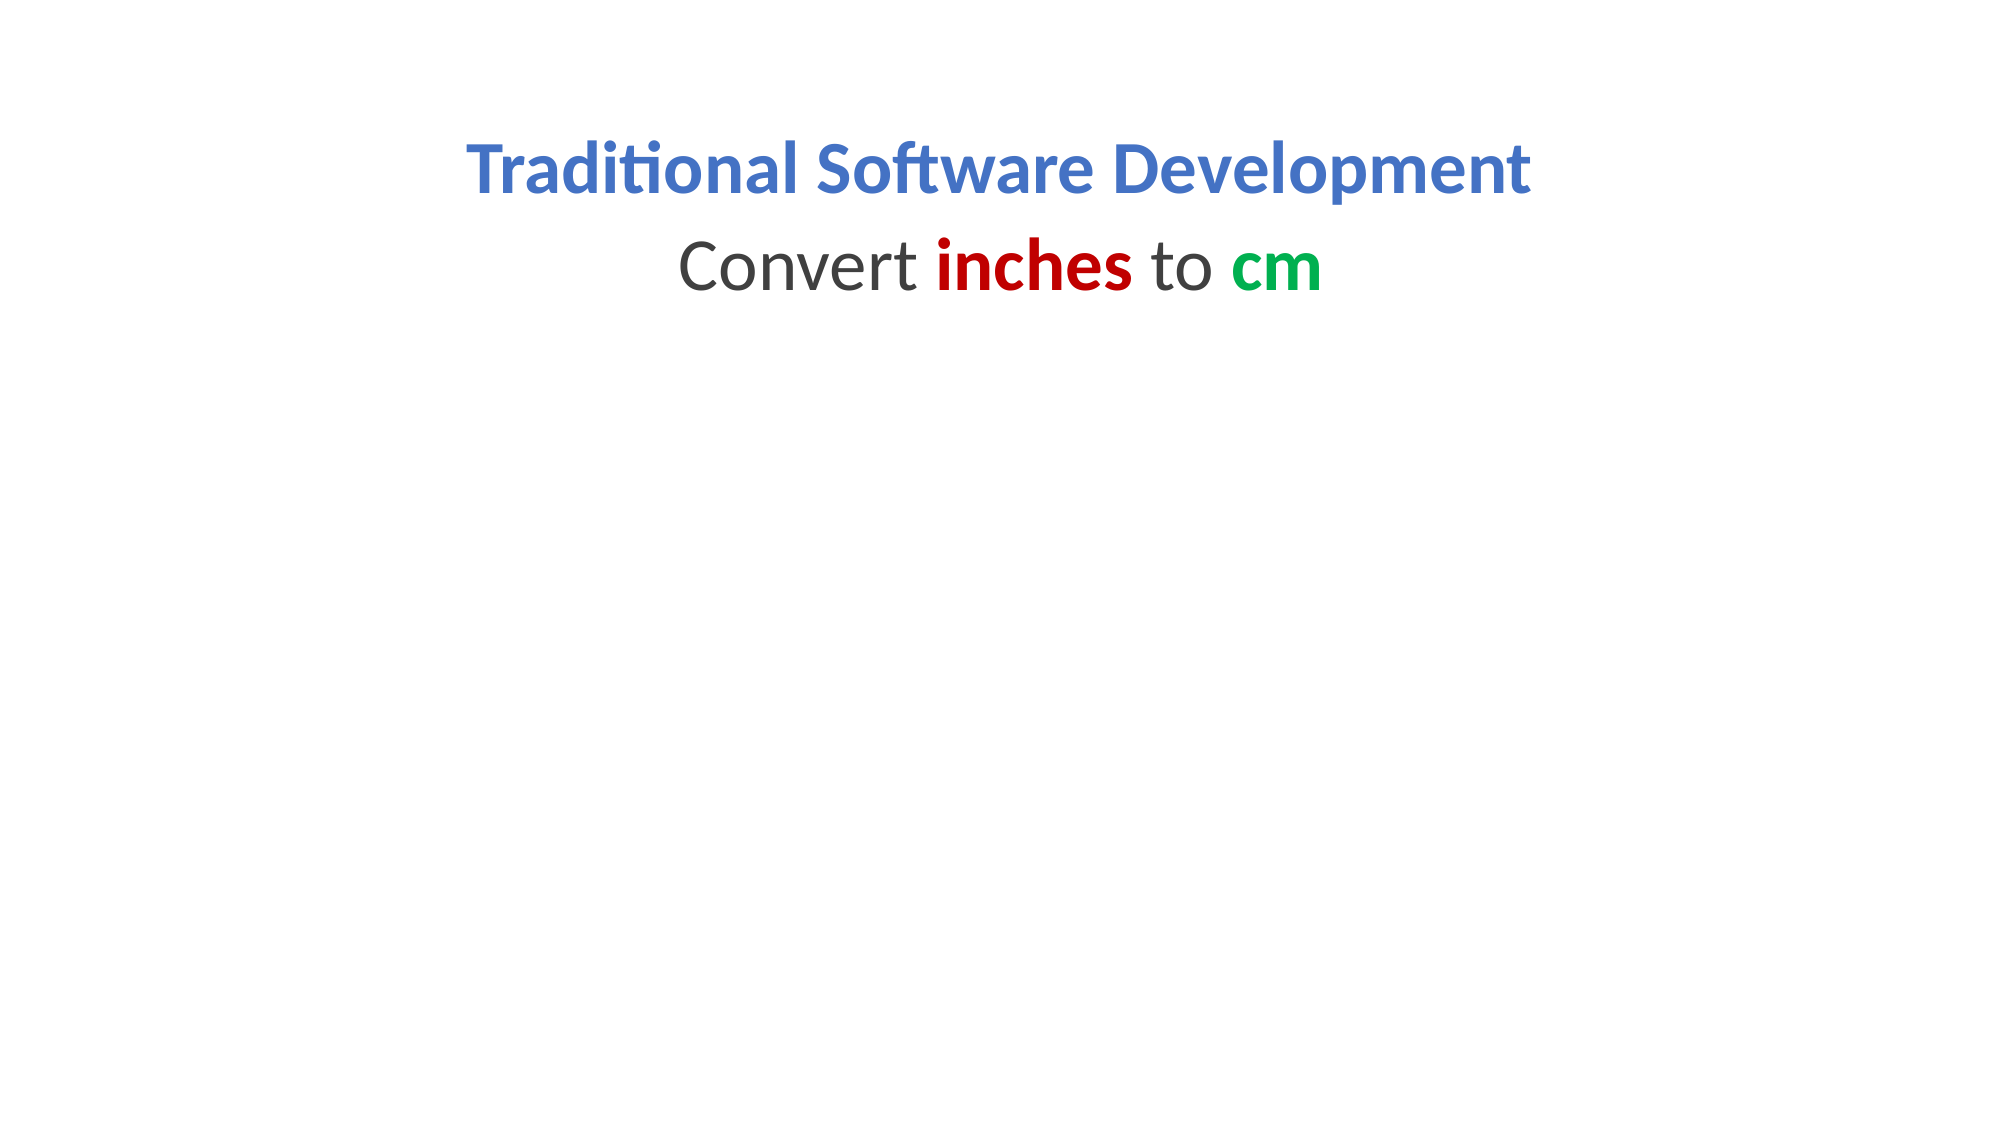

Traditional Software Development
Convert inches to cm